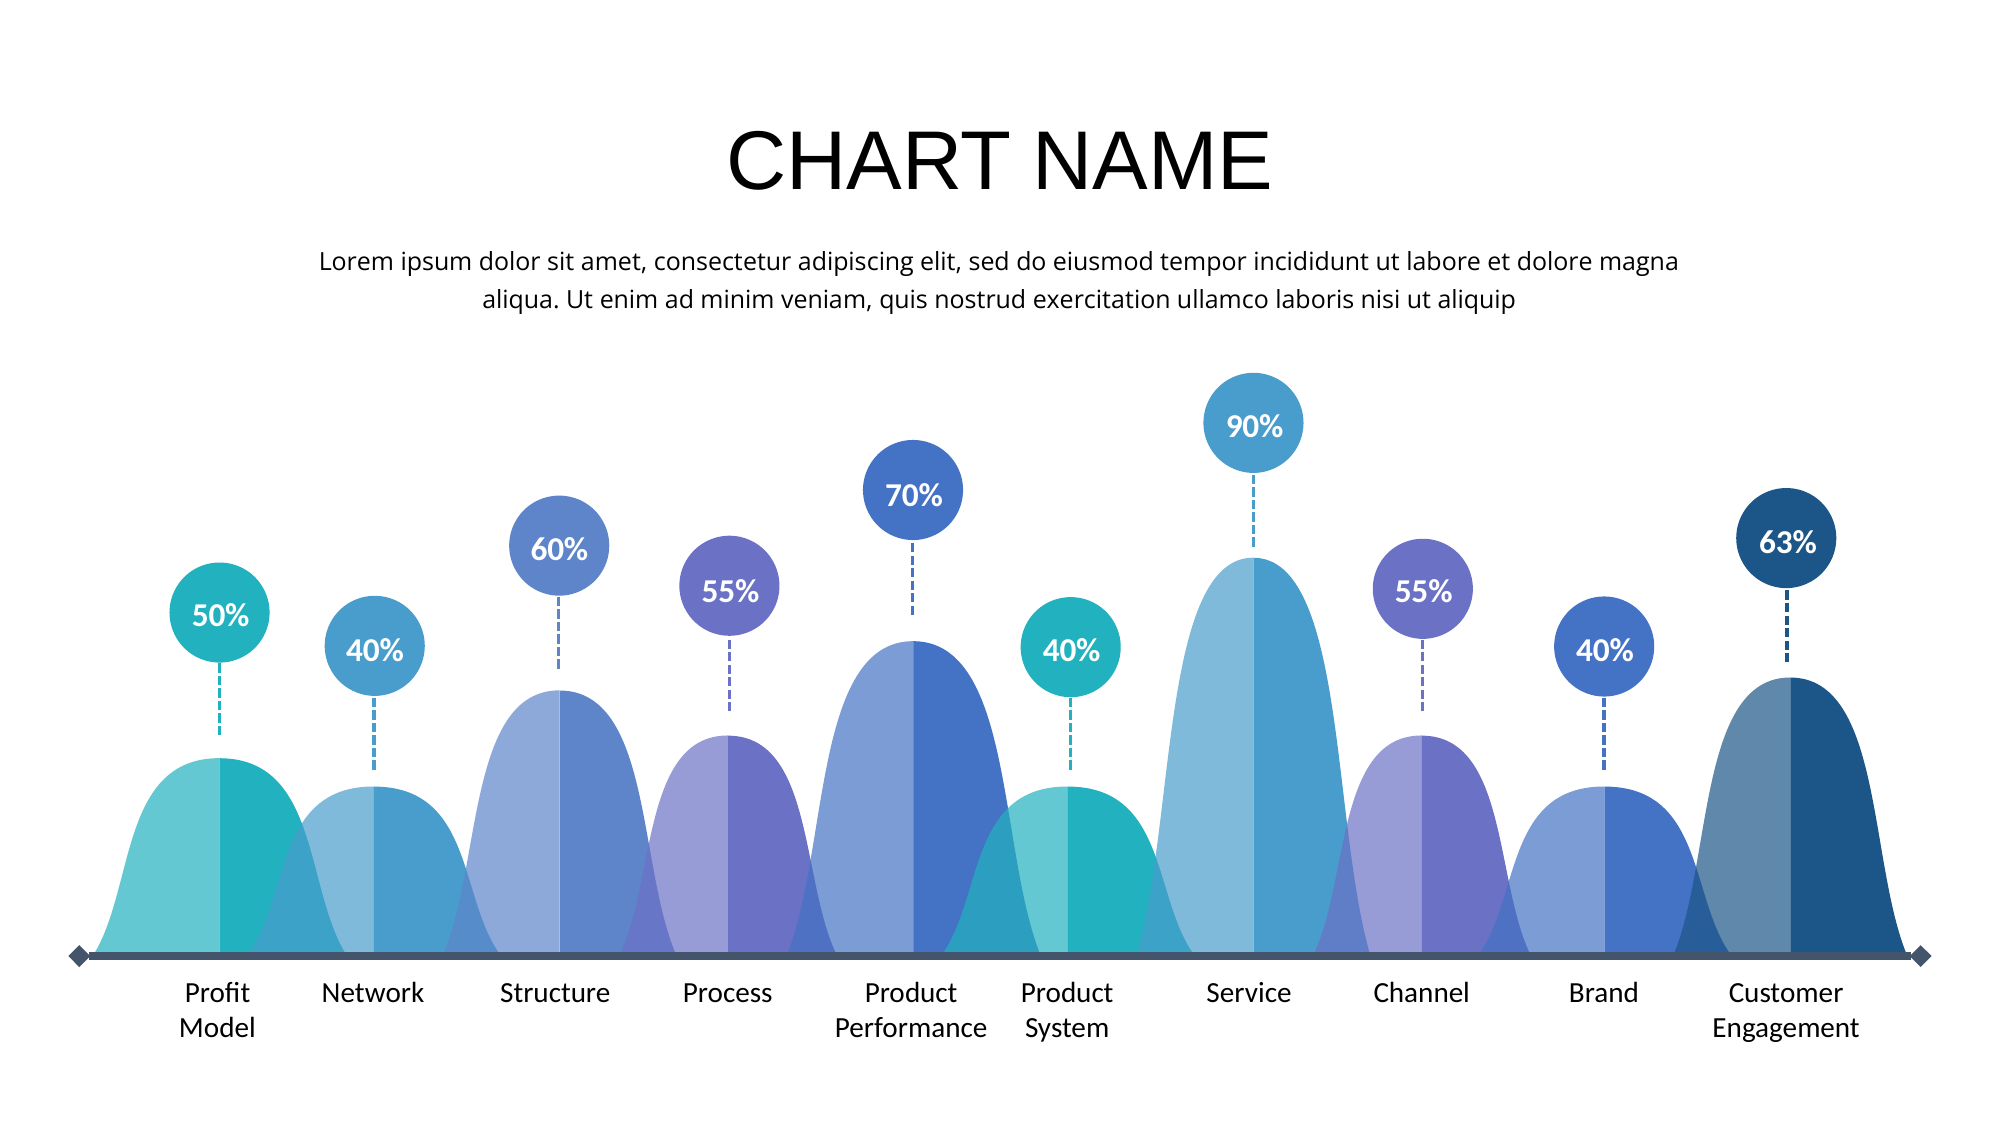

CHART NAME
Lorem ipsum dolor sit amet, consectetur adipiscing elit, sed do eiusmod tempor incididunt ut labore et dolore magna aliqua. Ut enim ad minim veniam, quis nostrud exercitation ullamco laboris nisi ut aliquip

90%

70%

63%
60%

55%
55%

50%

40%
40%
40%

Profit
Model
Network
Structure
Process
Product
Performance
Product
System
Service
Channel
Brand
Customer
Engagement